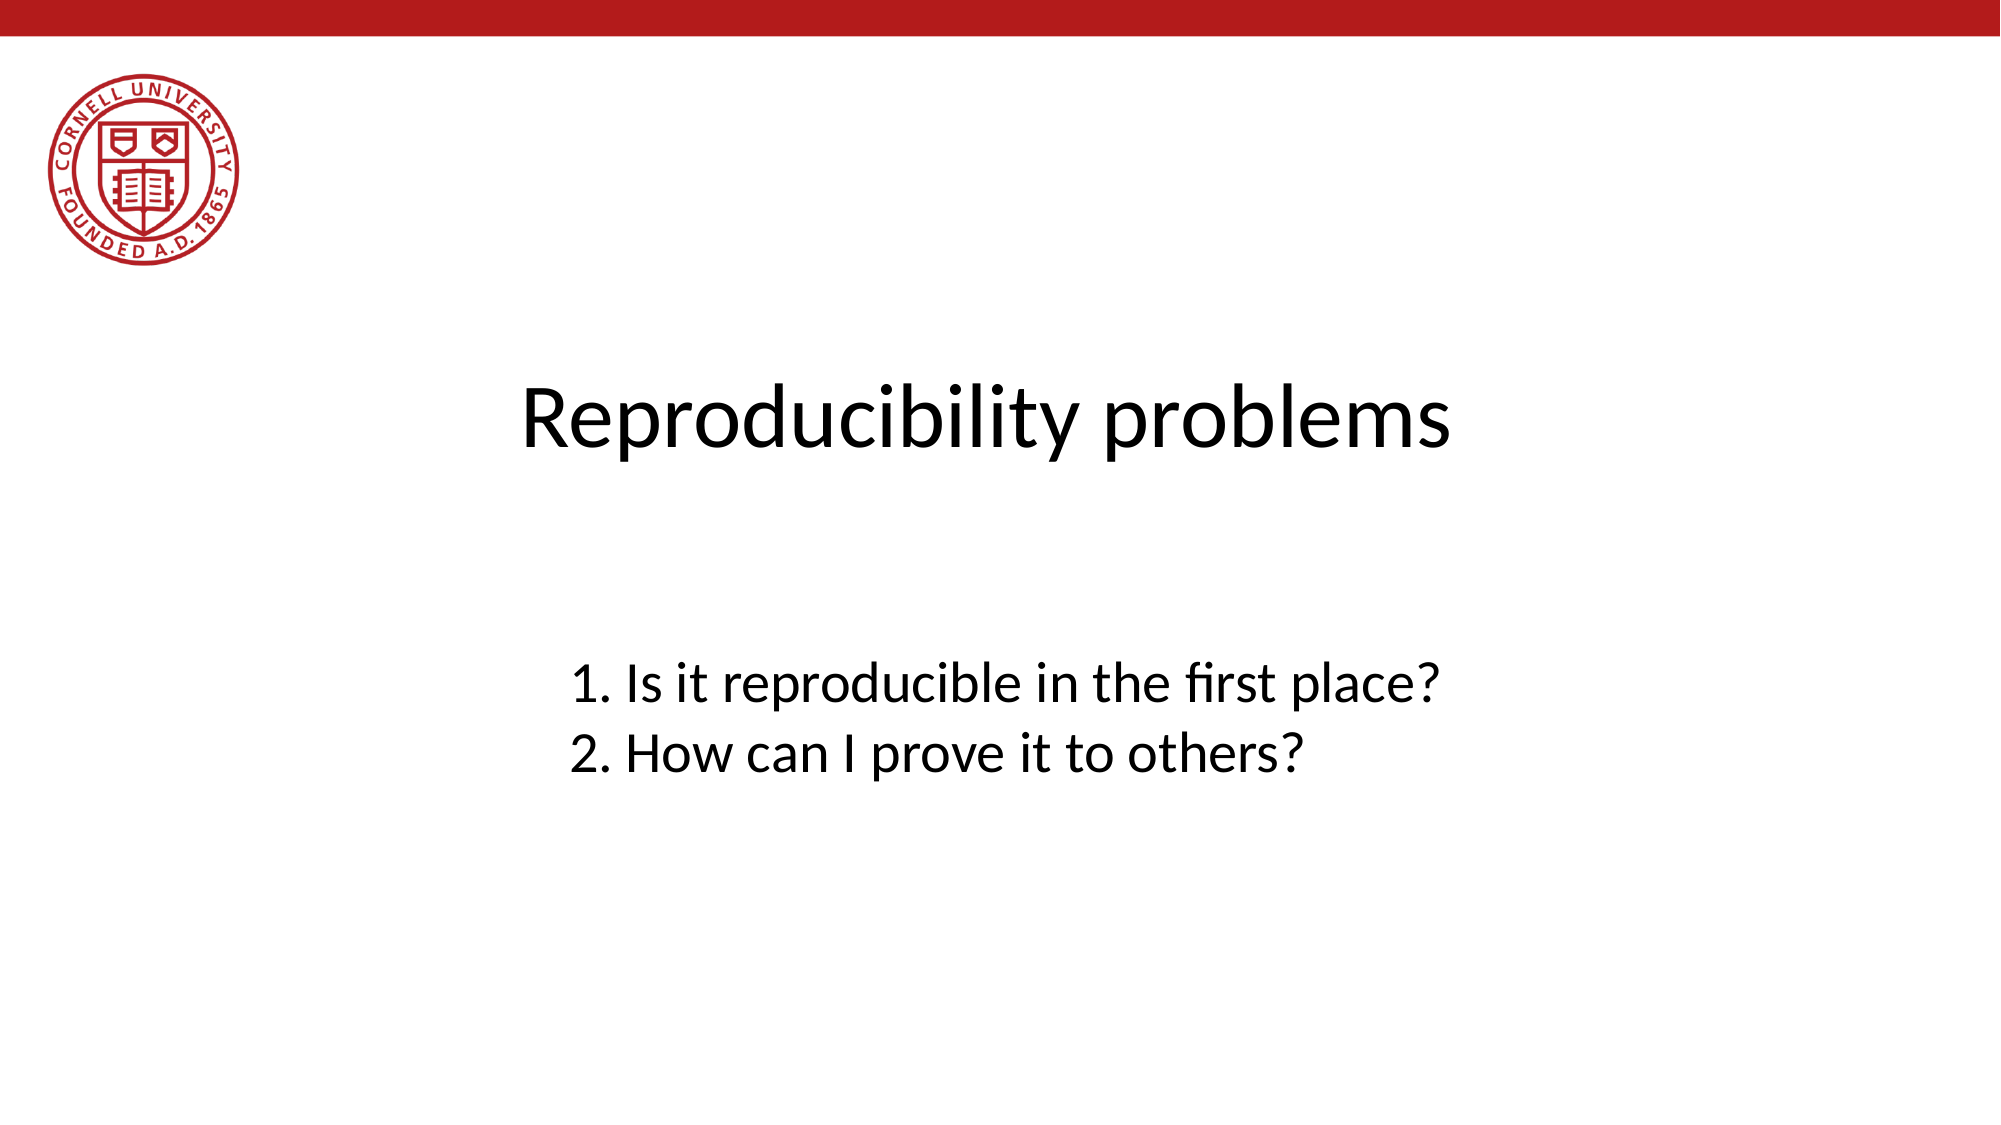

# Reproducibility problems
Is it reproducible in the first place?
How can I prove it to others?